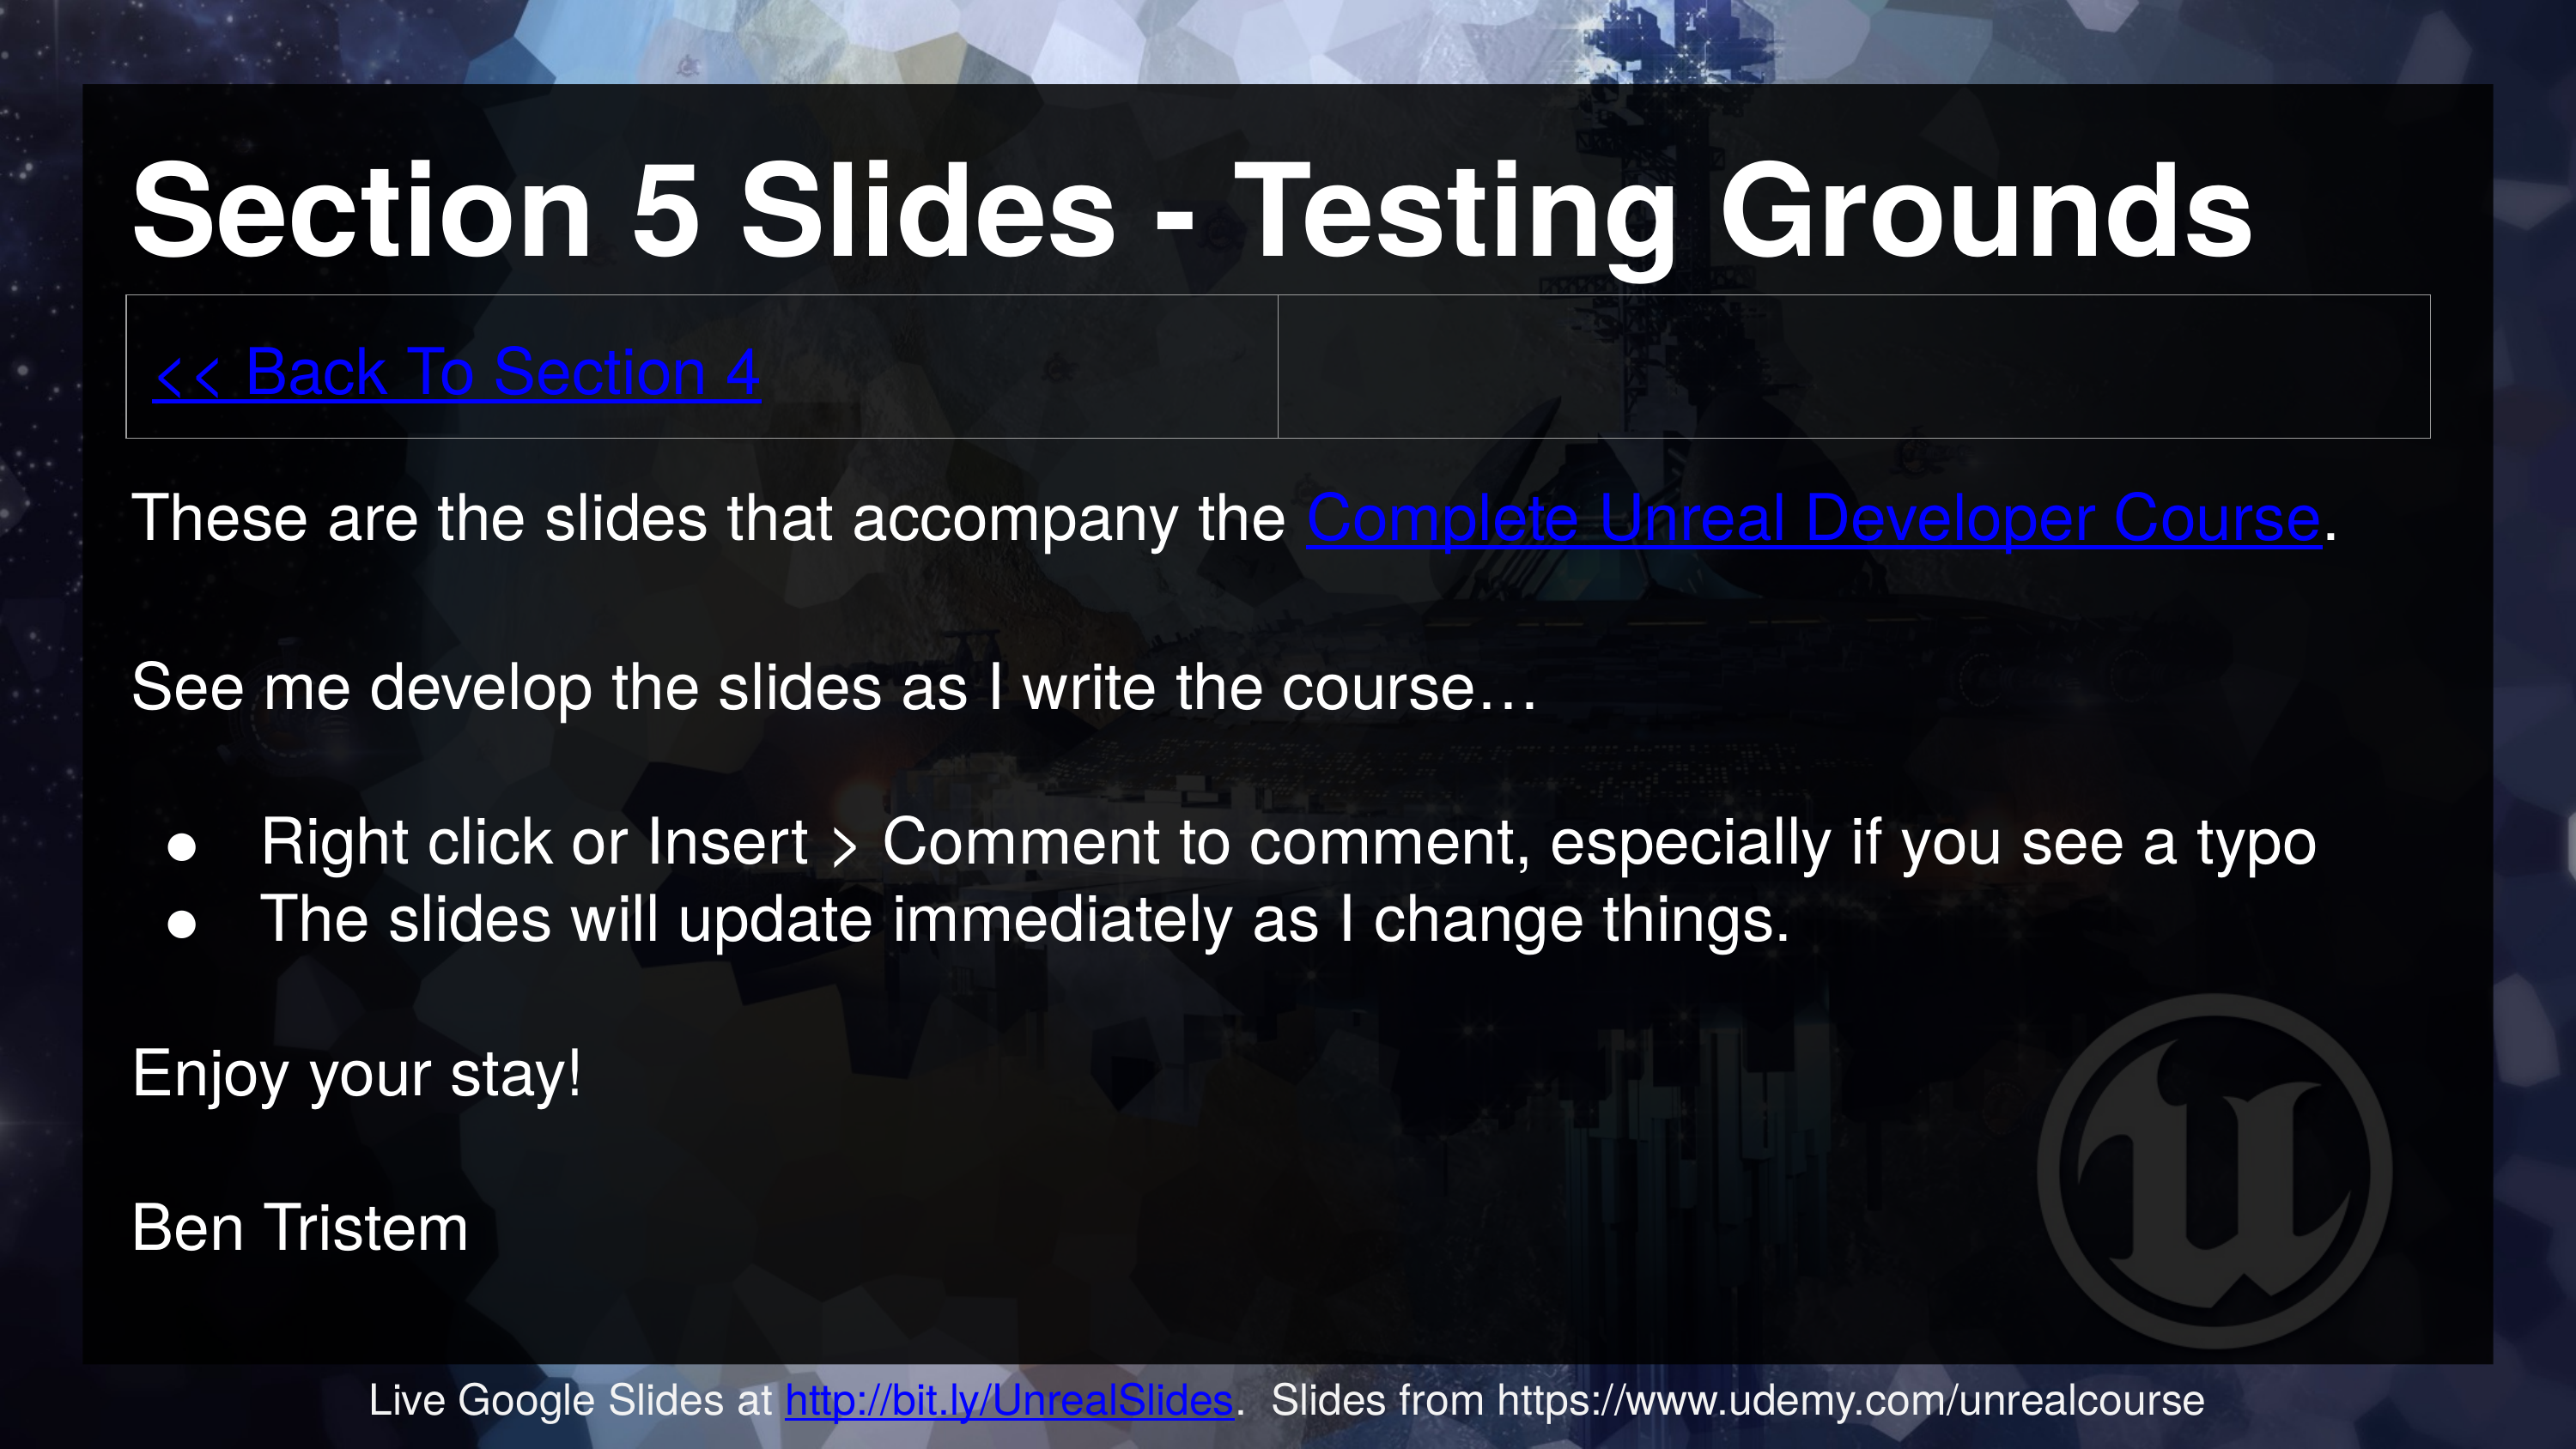

# Section 5 Slides - Testing Grounds
| << Back To Section 4 |  |
| --- | --- |

These are the slides that accompany the Complete Unreal Developer Course.

See me develop the slides as I write the course…

Right click or Insert > Comment to comment, especially if you see a typo
The slides will update immediately as I change things.

Enjoy your stay!

Ben Tristem